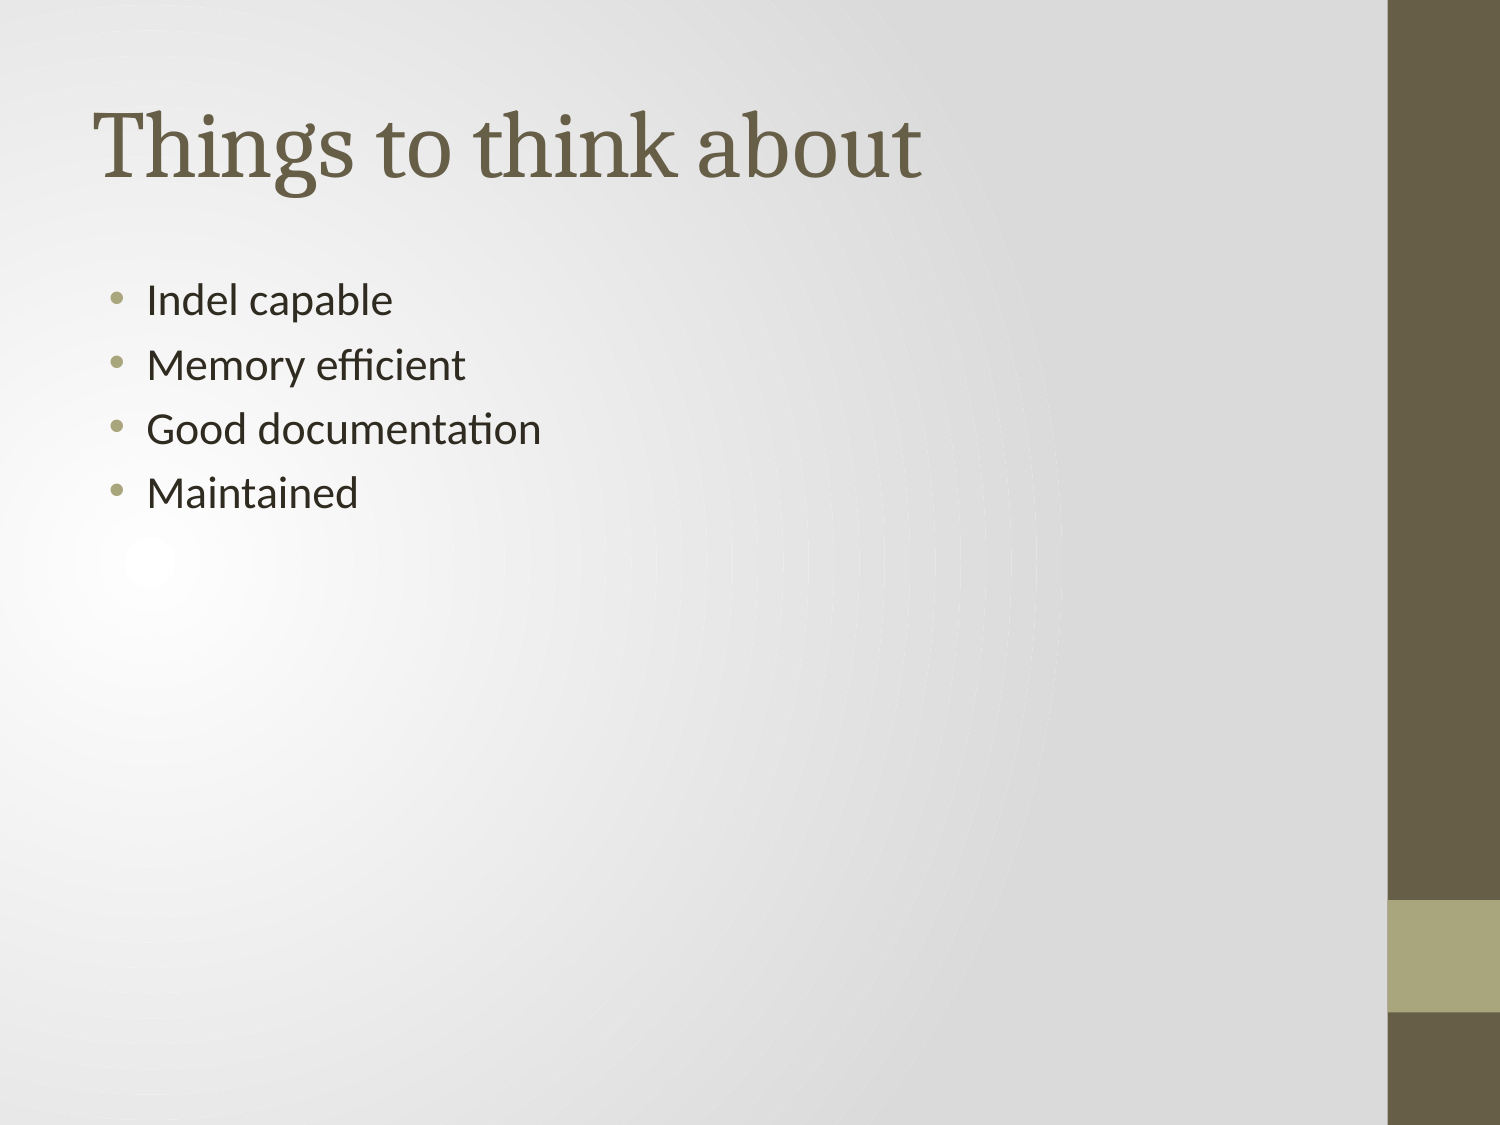

# Things to think about
Indel capable
Memory efficient
Good documentation
Maintained